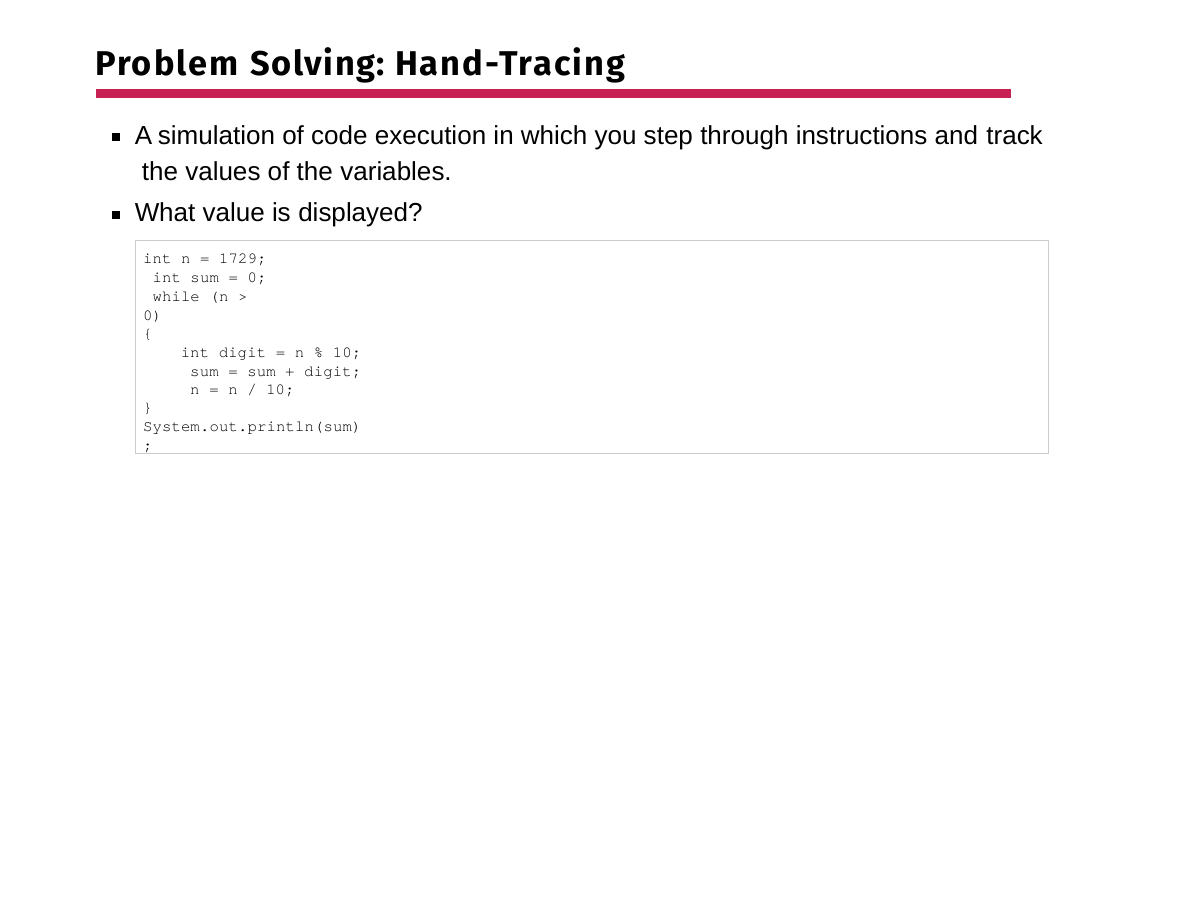

# Problem Solving: Hand-Tracing
A simulation of code execution in which you step through instructions and track  the values of the variables.
What value is displayed?

int n = 1729;  int sum = 0;  while (n > 0)
{
int digit = n % 10;  sum = sum + digit;  n = n / 10;
}
System.out.println(sum);